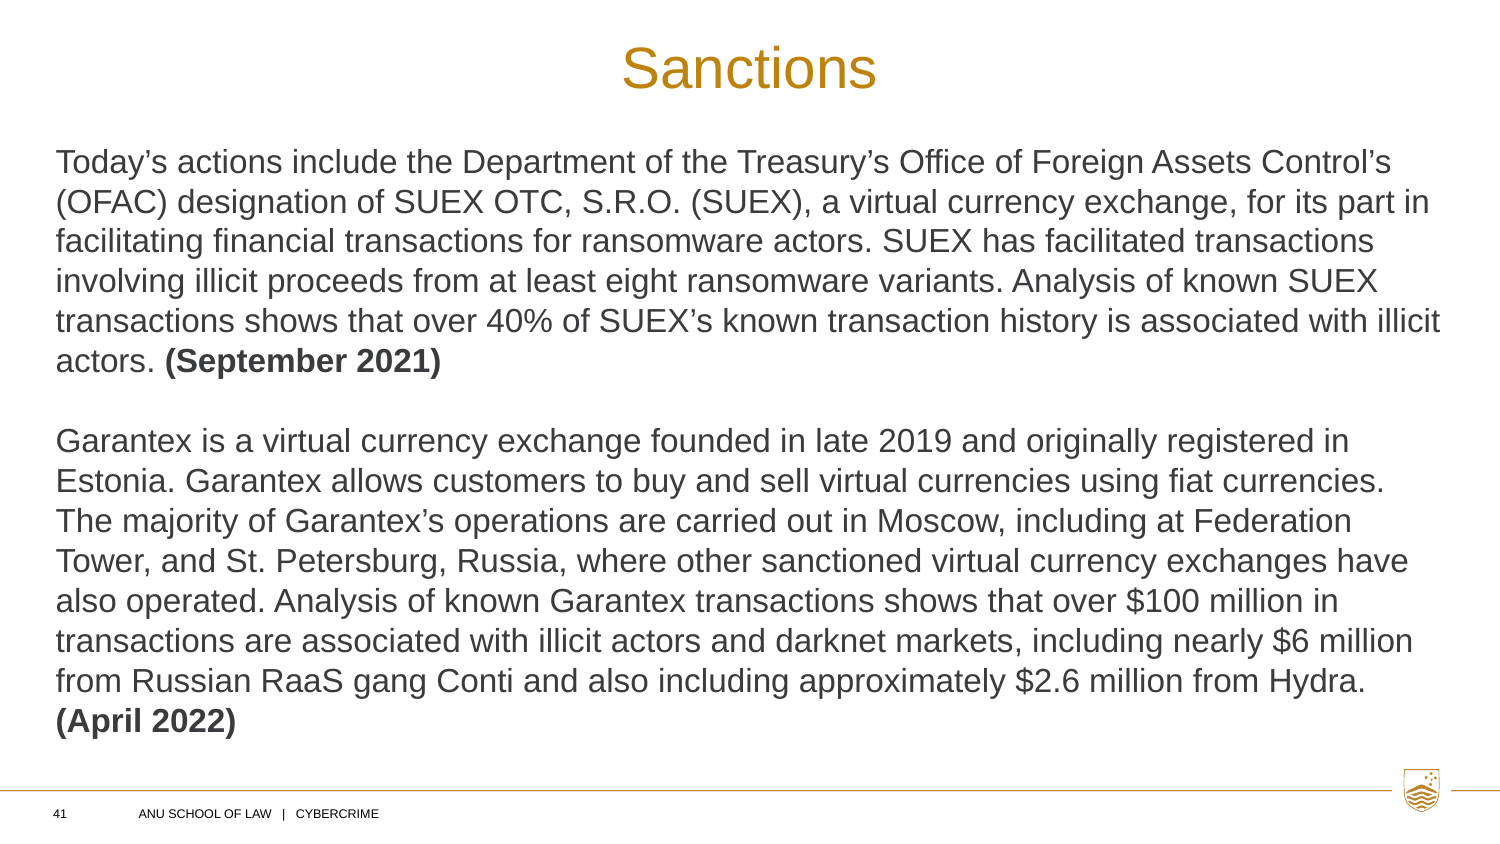

Sanctions
Today’s actions include the Department of the Treasury’s Office of Foreign Assets Control’s (OFAC) designation of SUEX OTC, S.R.O. (SUEX), a virtual currency exchange, for its part in facilitating financial transactions for ransomware actors. SUEX has facilitated transactions involving illicit proceeds from at least eight ransomware variants. Analysis of known SUEX transactions shows that over 40% of SUEX’s known transaction history is associated with illicit actors. (September 2021)

Garantex is a virtual currency exchange founded in late 2019 and originally registered in Estonia. Garantex allows customers to buy and sell virtual currencies using fiat currencies. The majority of Garantex’s operations are carried out in Moscow, including at Federation Tower, and St. Petersburg, Russia, where other sanctioned virtual currency exchanges have also operated. Analysis of known Garantex transactions shows that over $100 million in transactions are associated with illicit actors and darknet markets, including nearly $6 million from Russian RaaS gang Conti and also including approximately $2.6 million from Hydra. (April 2022)
41
ANU SCHOOL OF LAW   |   CYBERCRIME